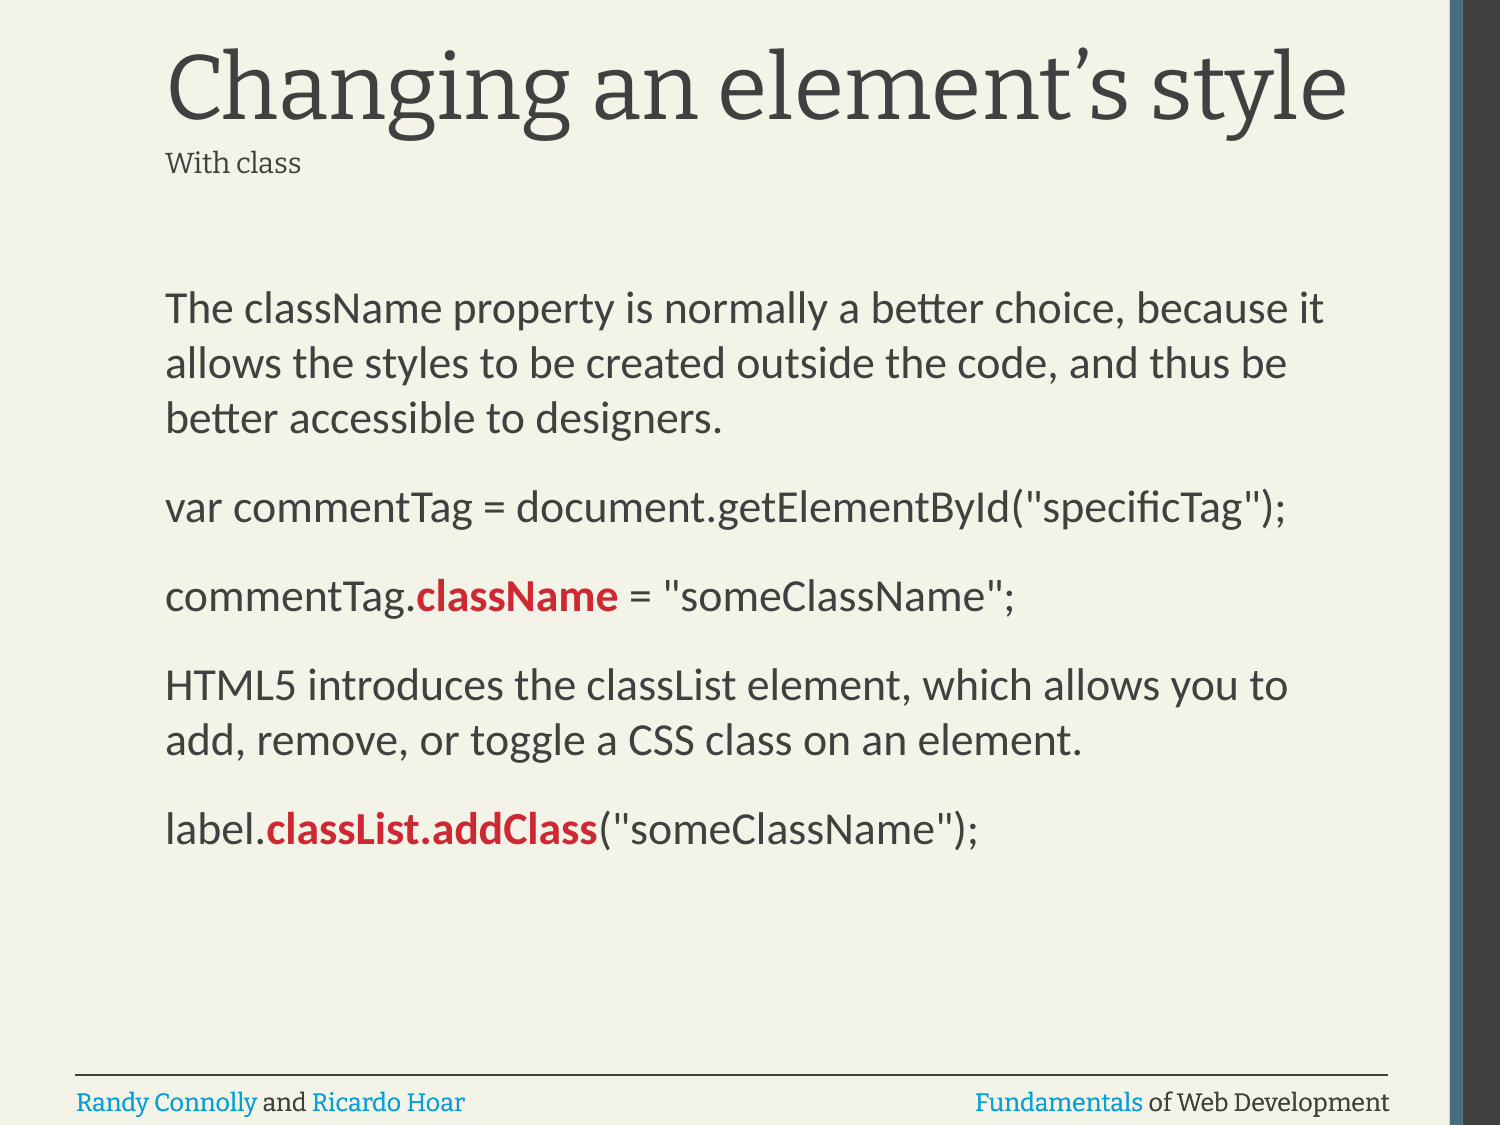

# Changing an element’s style
With class
The className property is normally a better choice, because it allows the styles to be created outside the code, and thus be better accessible to designers.
var commentTag = document.getElementById("specificTag");
commentTag.className = "someClassName";
HTML5 introduces the classList element, which allows you to add, remove, or toggle a CSS class on an element.
label.classList.addClass("someClassName");